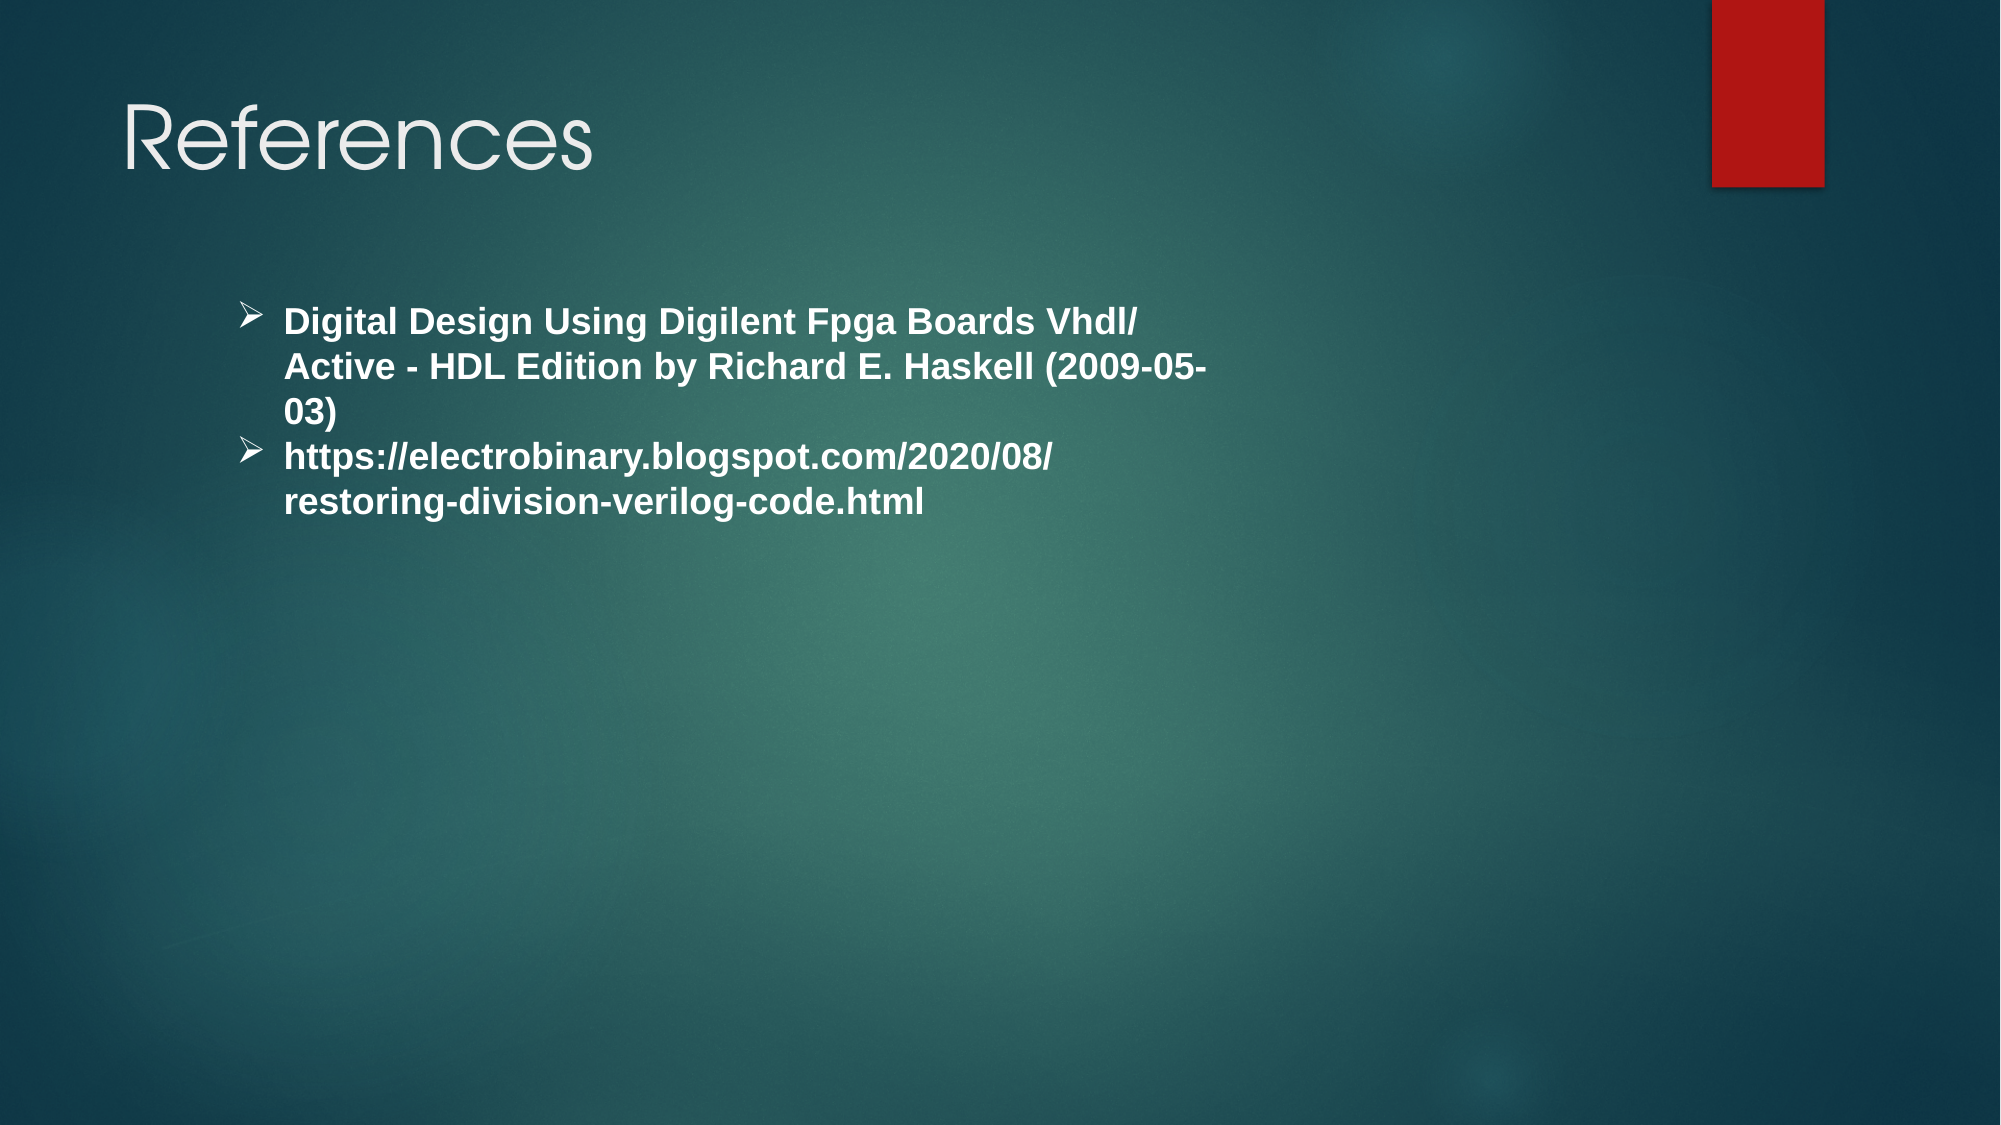

# References
Digital Design Using Digilent Fpga Boards Vhdl/ Active - HDL Edition by Richard E. Haskell (2009-05-03)
https://electrobinary.blogspot.com/2020/08/restoring-division-verilog-code.html